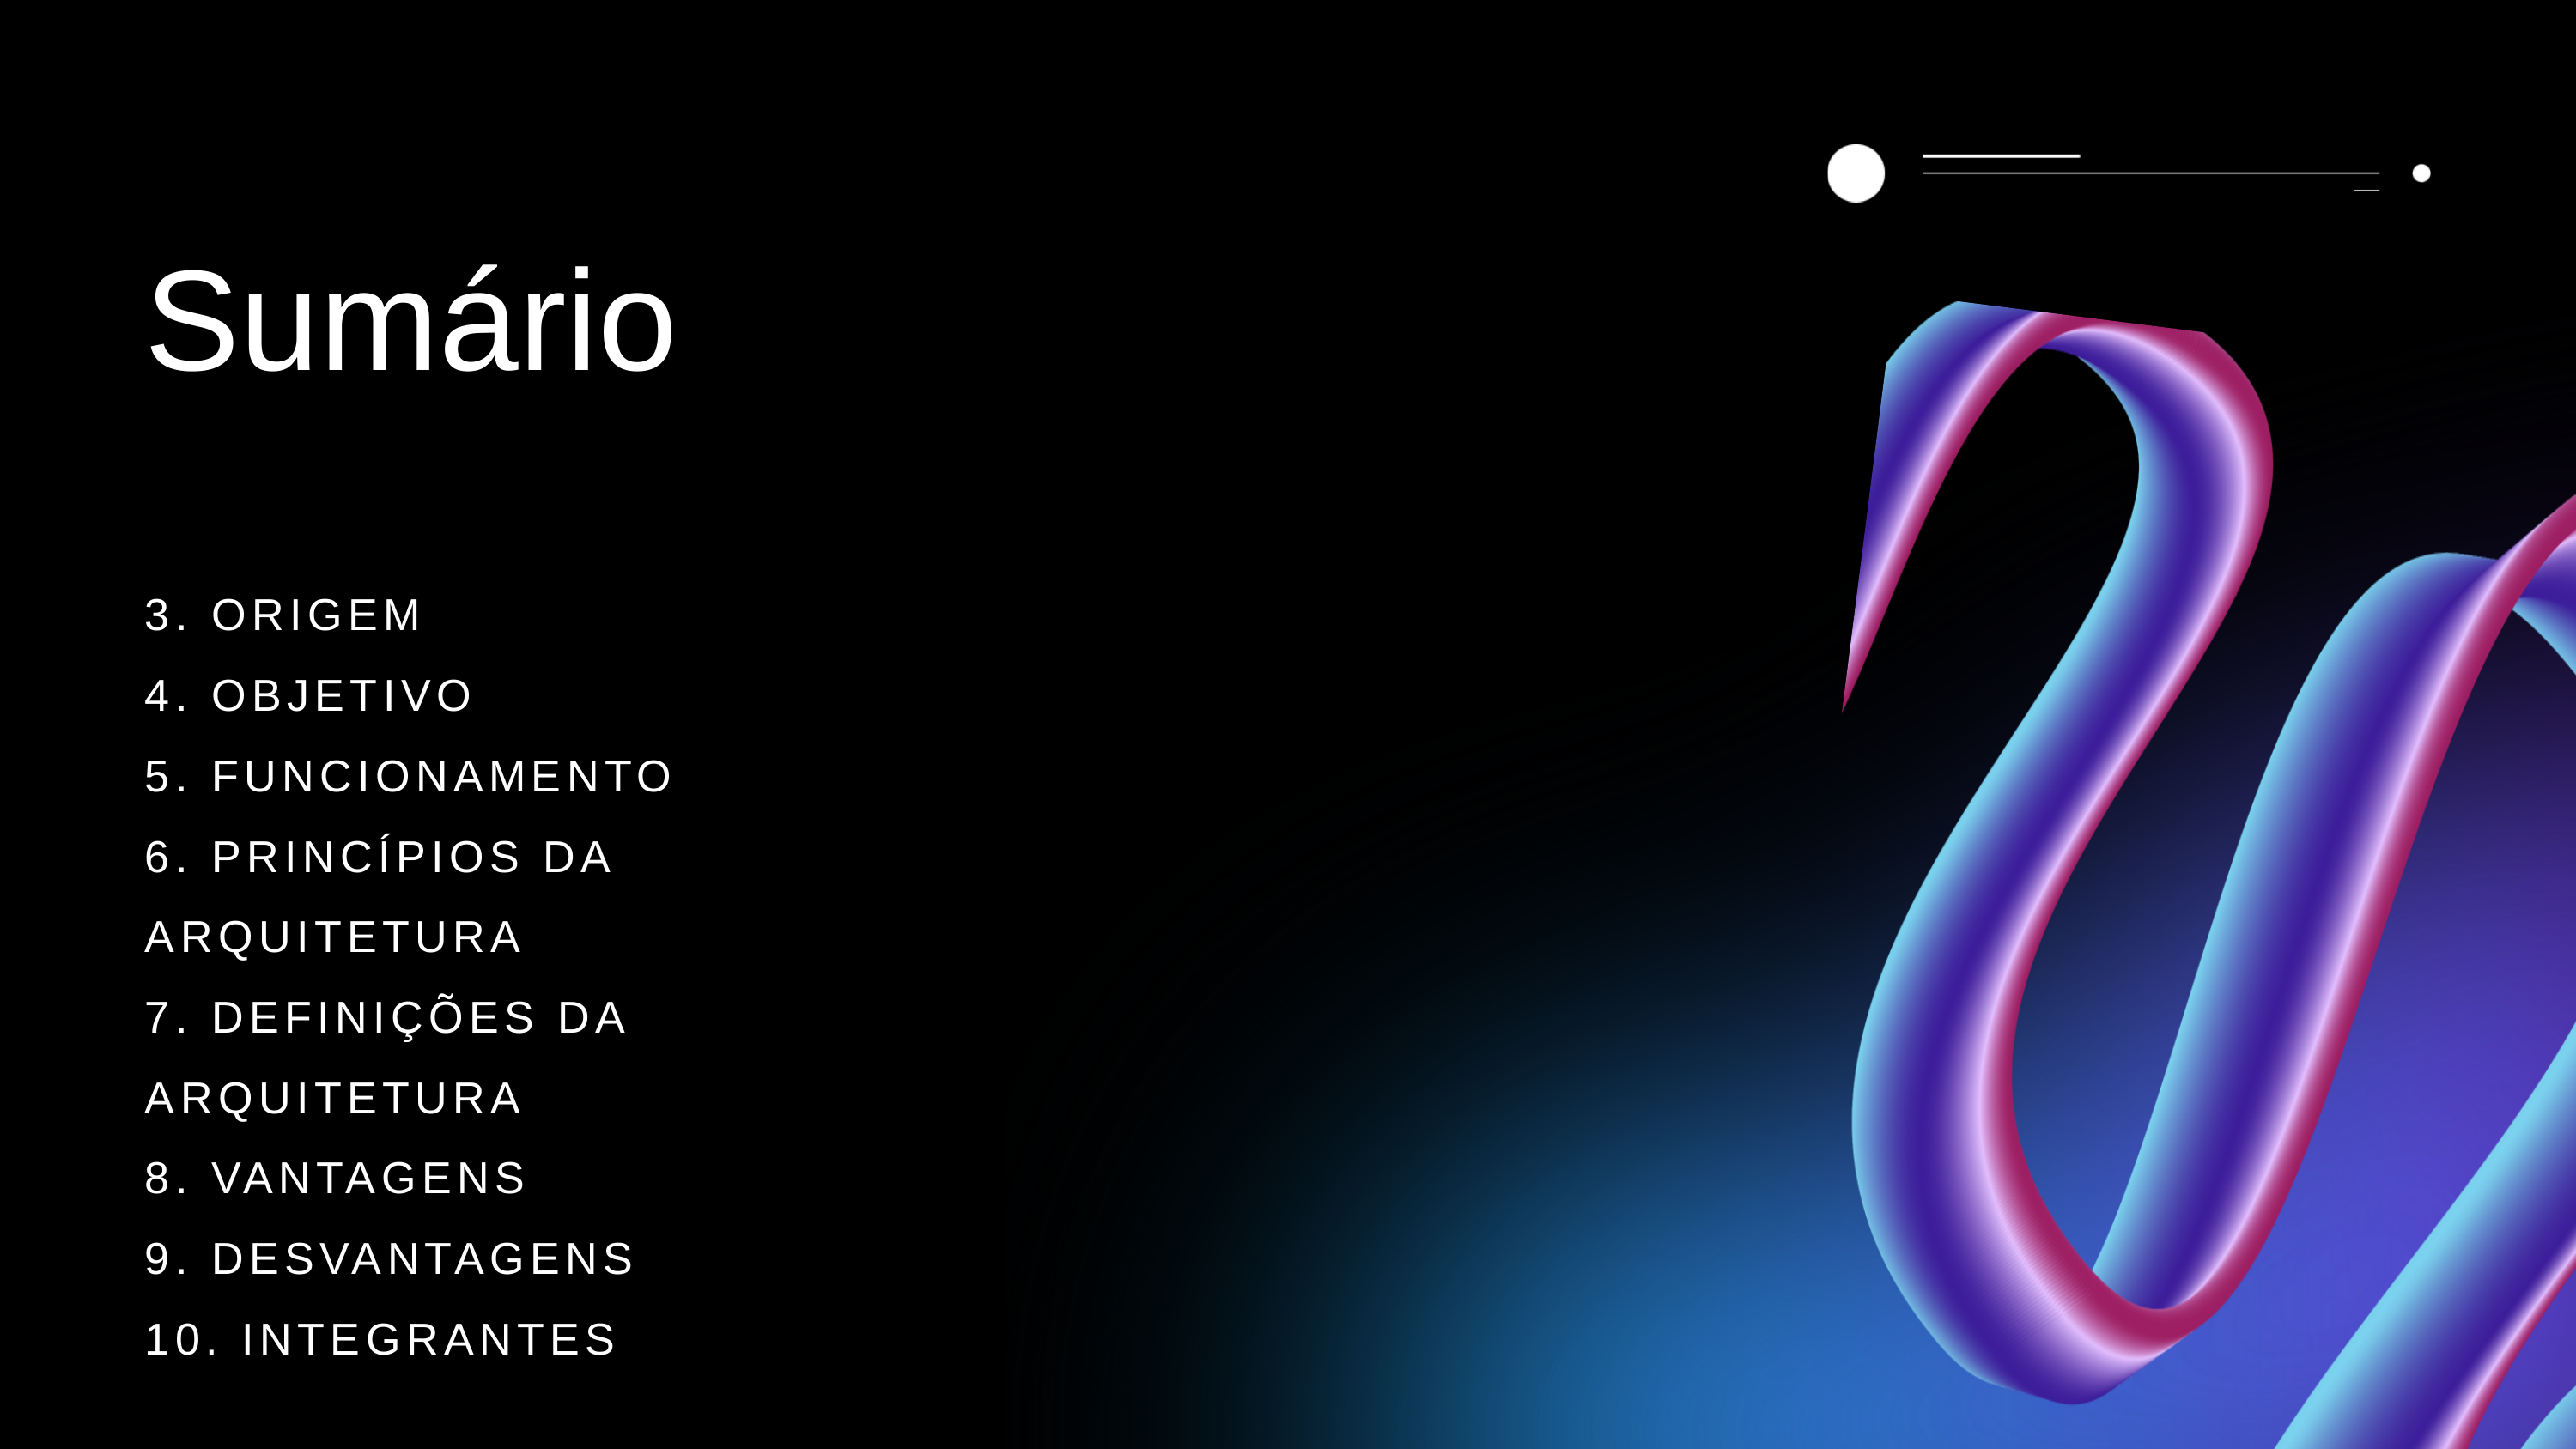

Sumário

3. ORIGEM
4. OBJETIVO
5. FUNCIONAMENTO
6. PRINCÍPIOS DA ARQUITETURA
7. DEFINIÇÕES DA ARQUITETURA
8. VANTAGENS
9. DESVANTAGENS
10. INTEGRANTES